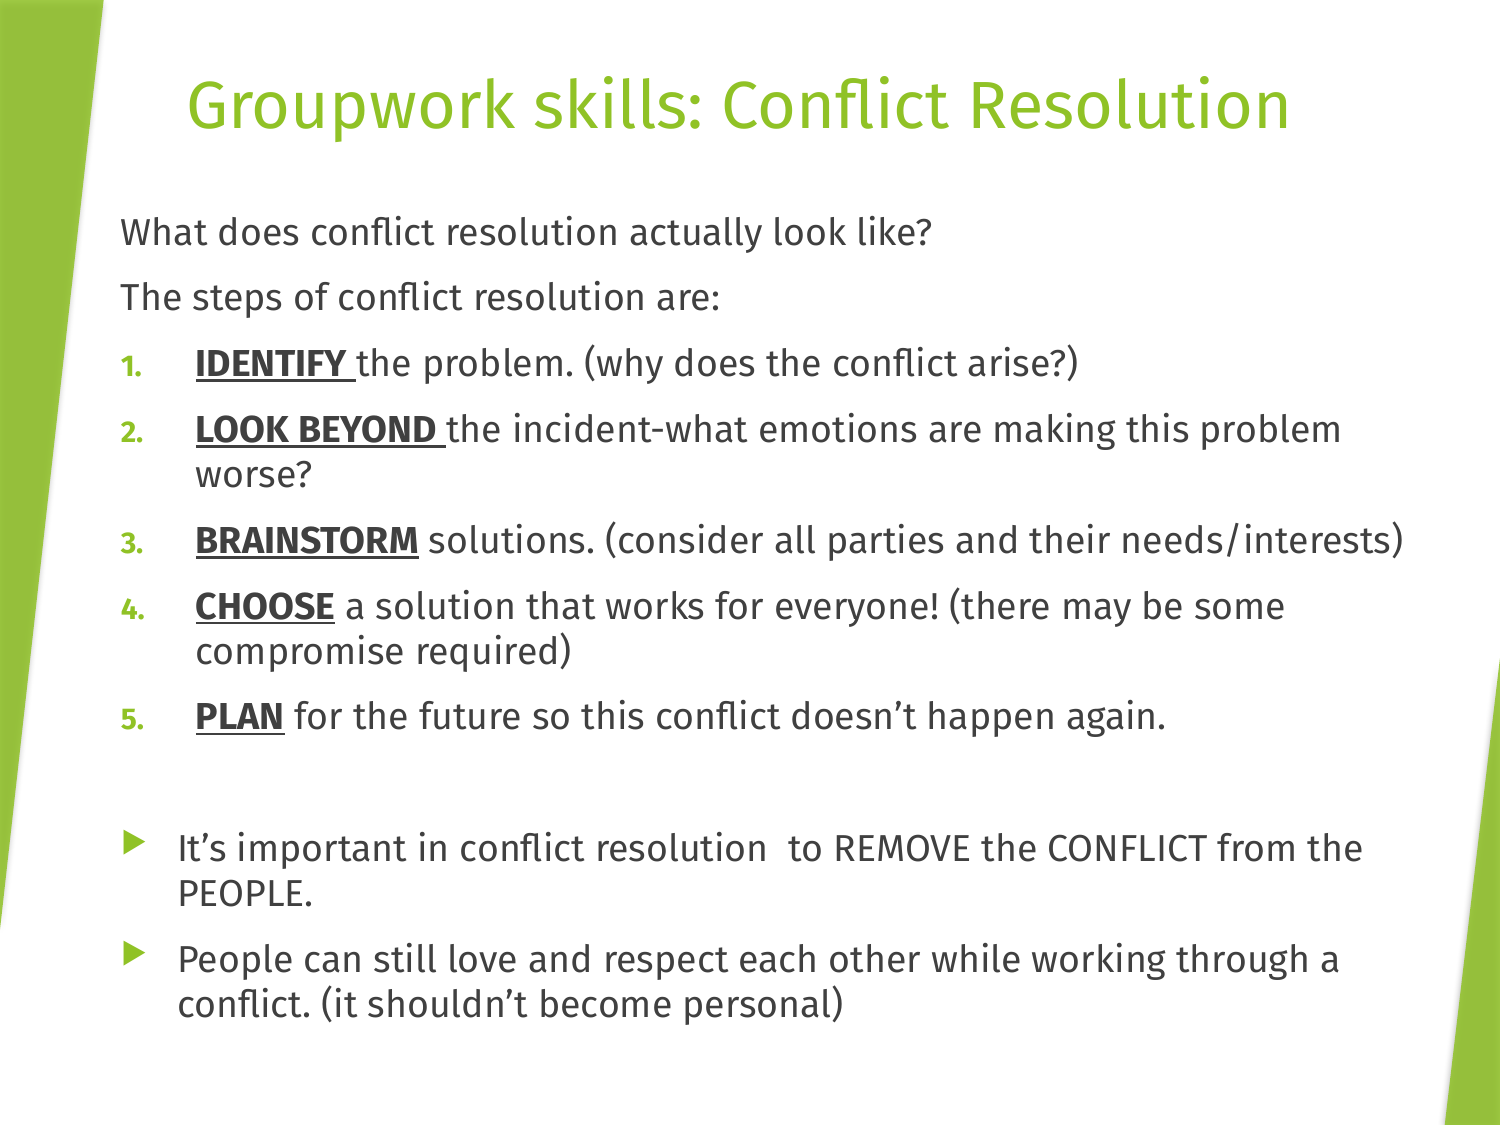

# Groupwork skills: Conflict Resolution
What does conflict resolution actually look like?
The steps of conflict resolution are:
IDENTIFY the problem. (why does the conflict arise?)
LOOK BEYOND the incident-what emotions are making this problem worse?
BRAINSTORM solutions. (consider all parties and their needs/interests)
CHOOSE a solution that works for everyone! (there may be some compromise required)
PLAN for the future so this conflict doesn’t happen again.

It’s important in conflict resolution  to REMOVE the CONFLICT from the PEOPLE.
People can still love and respect each other while working through a conflict. (it shouldn’t become personal)